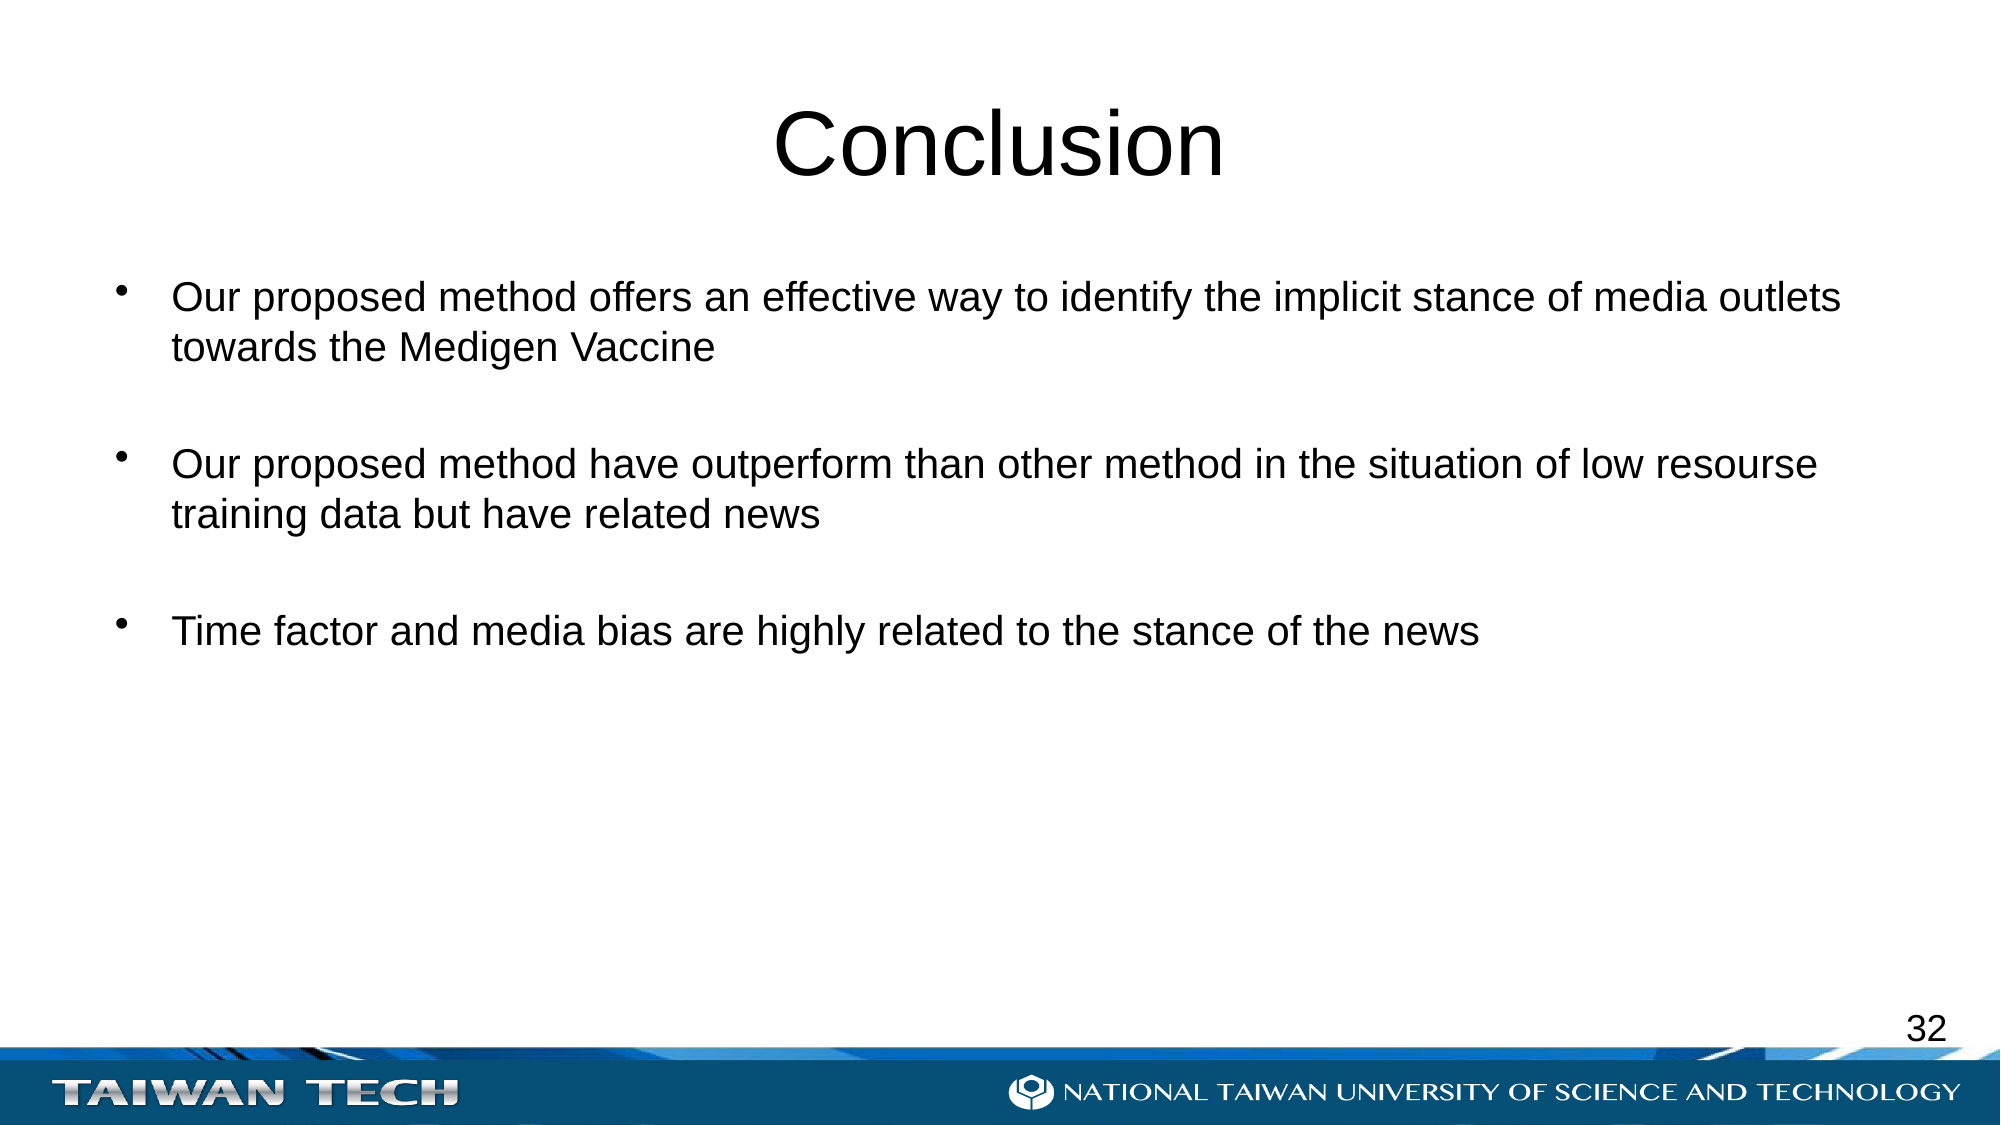

# Conclusion
Our proposed method offers an effective way to identify the implicit stance of media outlets towards the Medigen Vaccine

Our proposed method have outperform than other method in the situation of low resourse training data but have related news

Time factor and media bias are highly related to the stance of the news

32